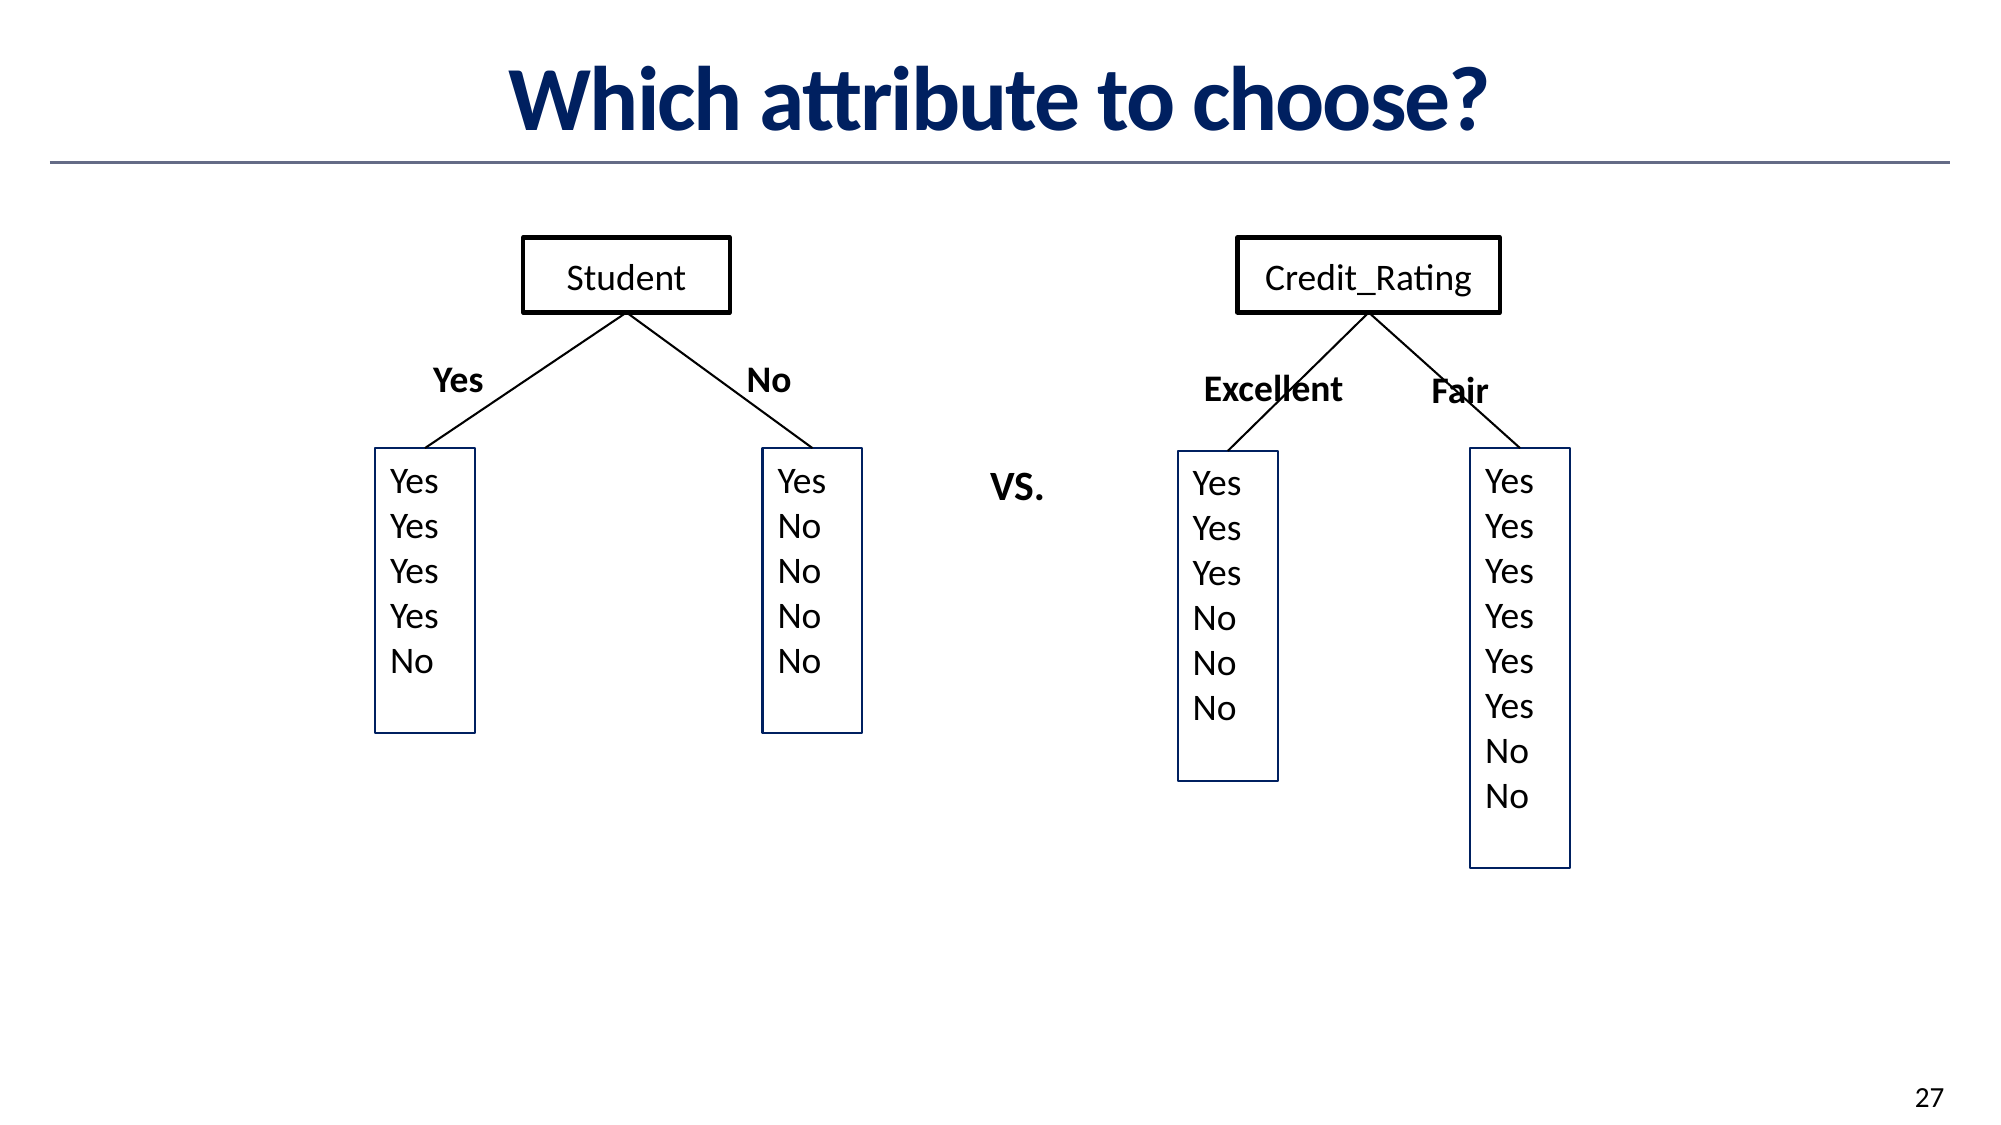

# Which attribute to choose?
Student
Credit_Rating
Yes
No
Excellent
Fair
Yes
Yes
Yes
Yes
No

Yes
No
No
No
No

Yes
Yes
Yes
Yes
Yes
YesNo
No

Yes
Yes
Yes
No
No
No

VS.
27